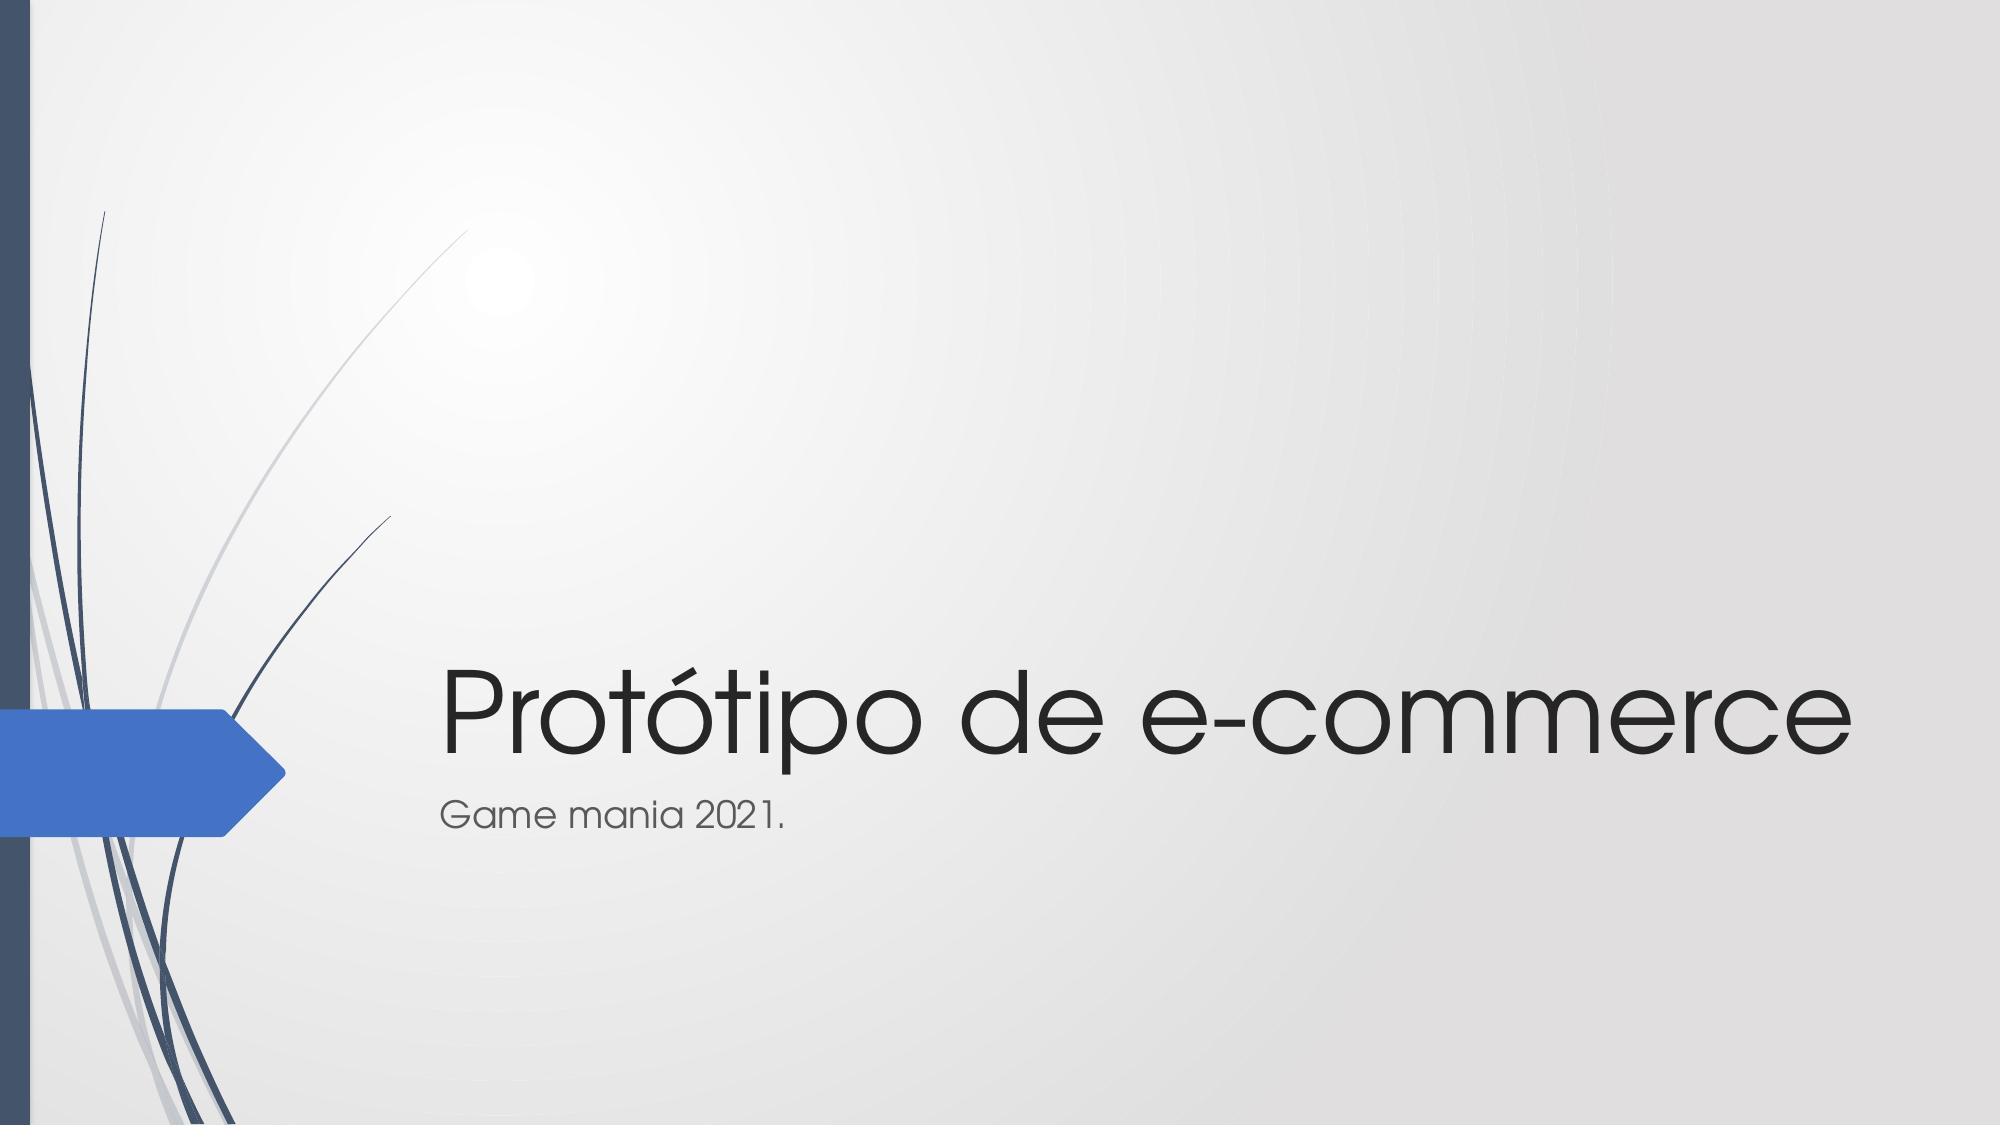

# Protótipo de e-commerce
Game mania 2021.